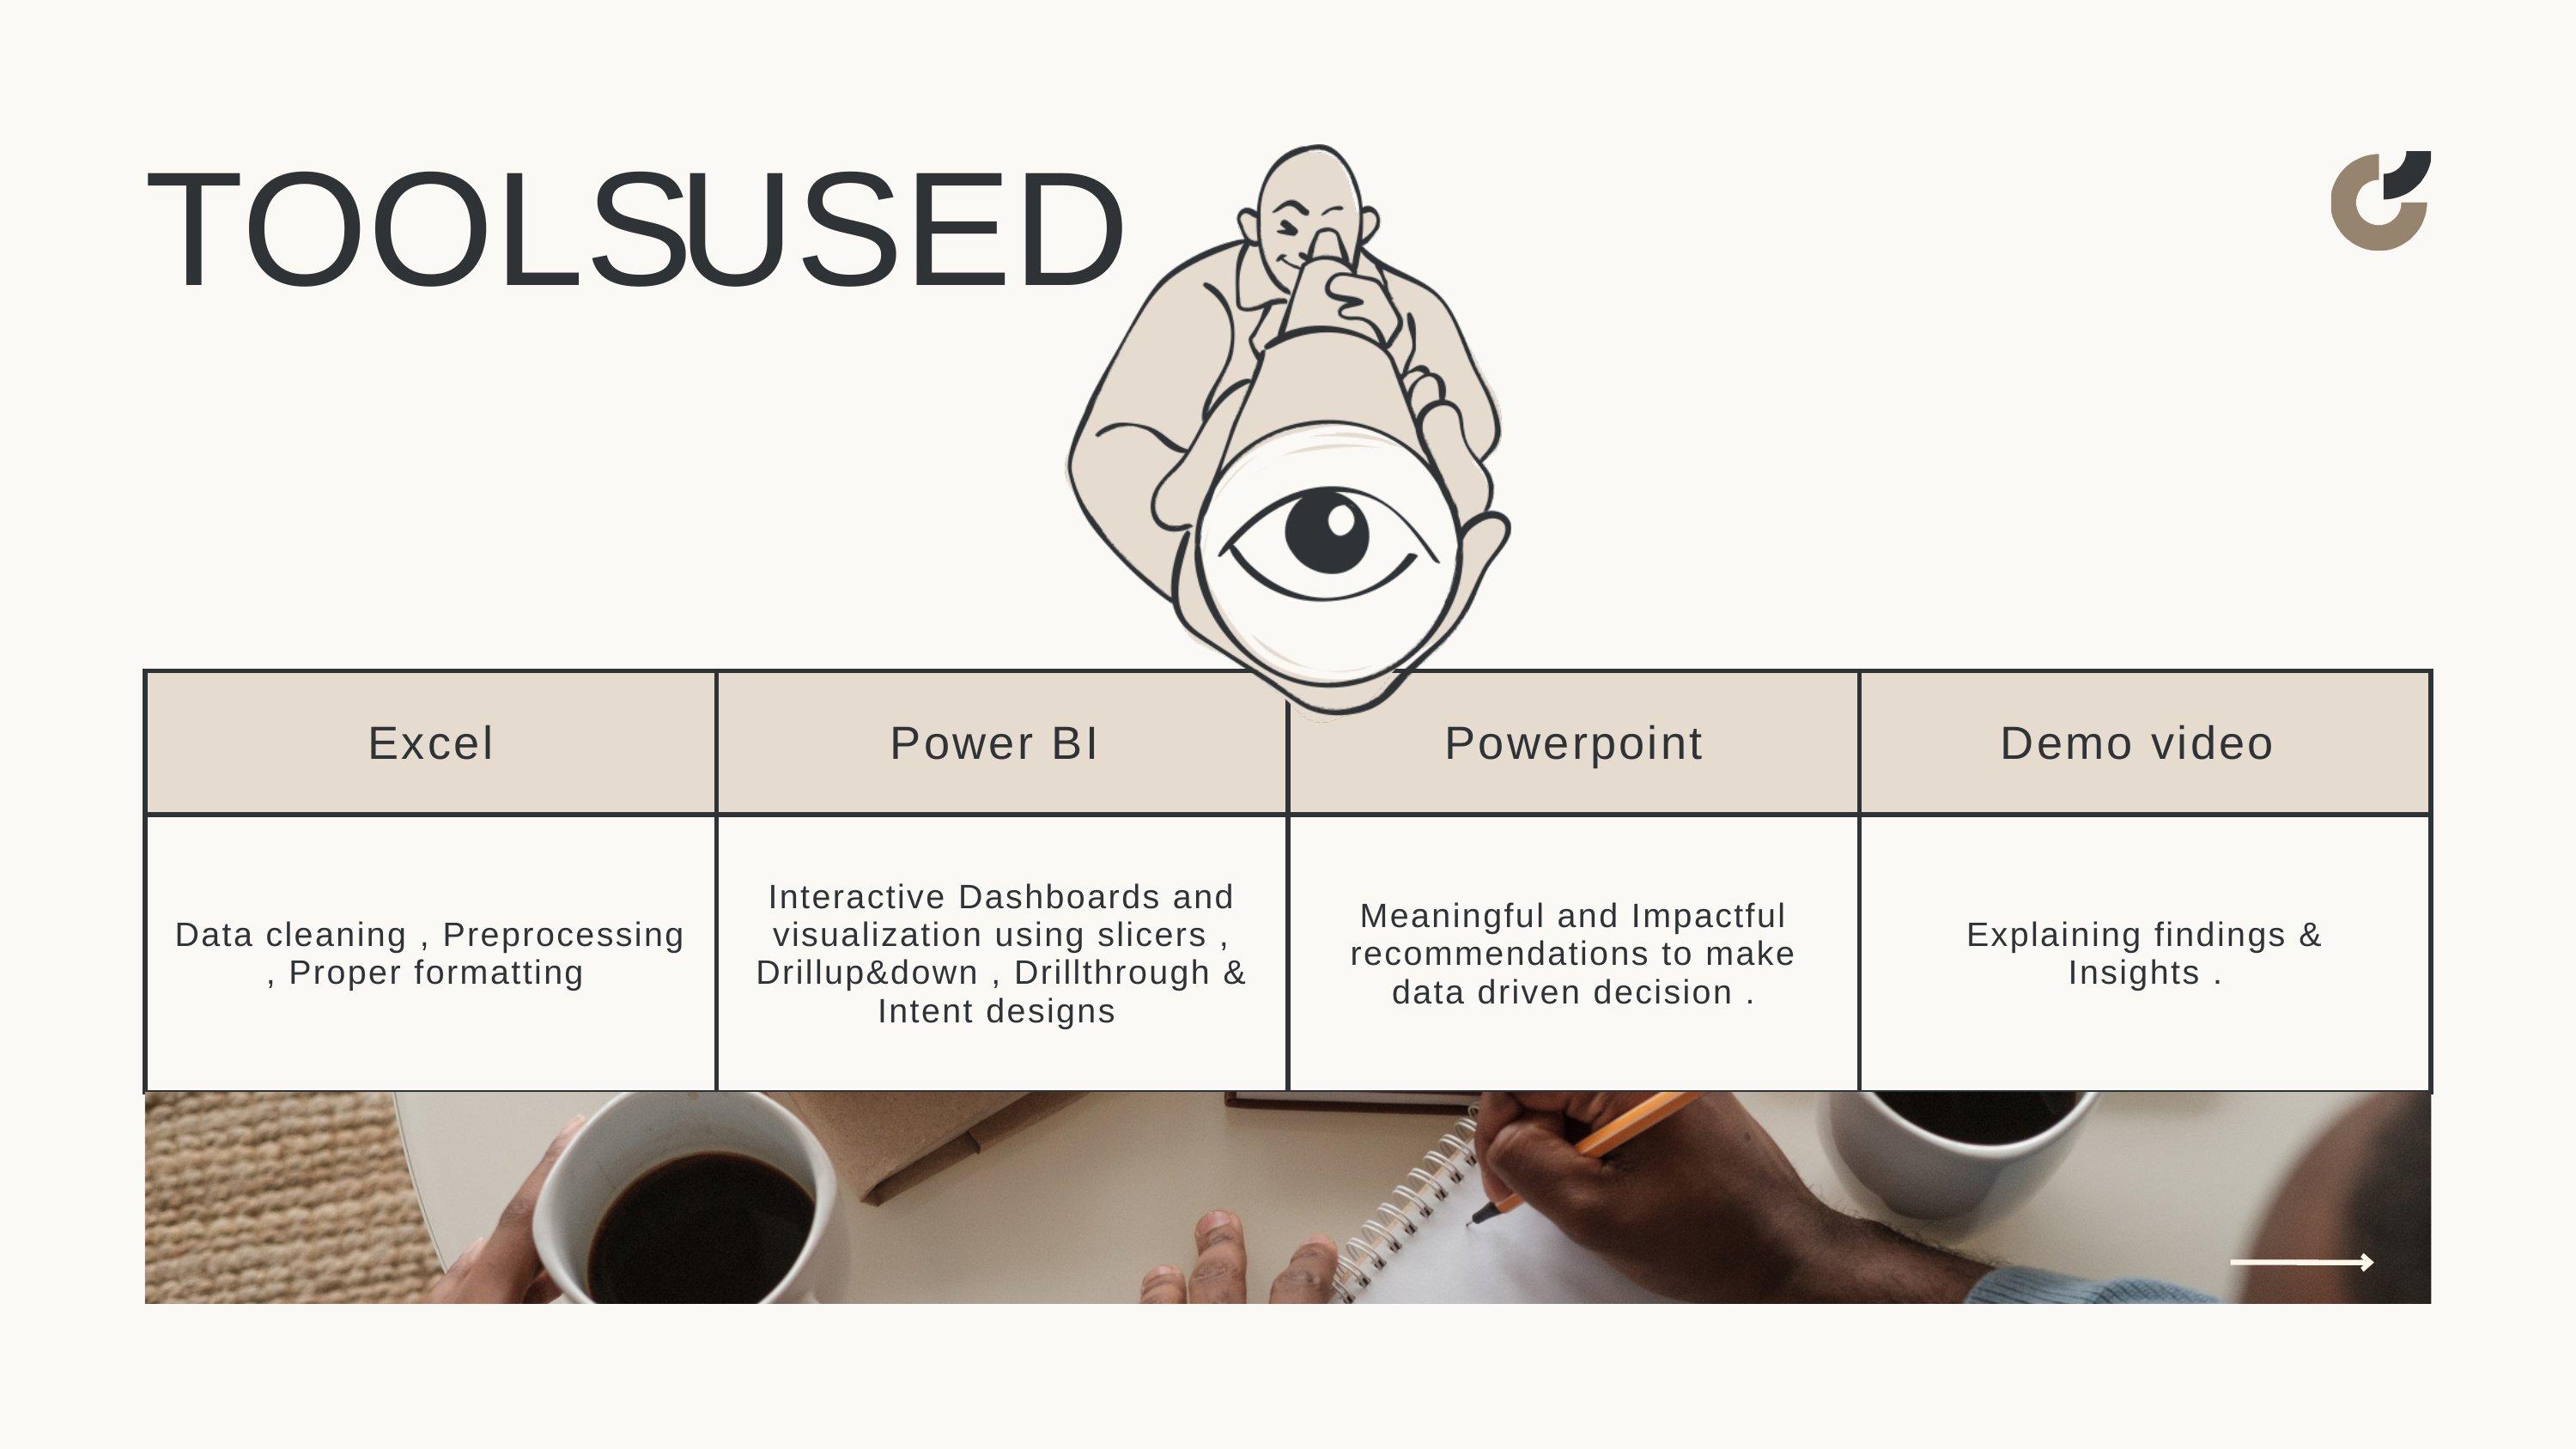

TOOLS
USED
| Excel | Power BI | Powerpoint | Demo video |
| --- | --- | --- | --- |
| Data cleaning , Preprocessing , Proper formatting | Interactive Dashboards and visualization using slicers , Drillup&down , Drillthrough & Intent designs | Meaningful and Impactful recommendations to make data driven decision . | Explaining findings & Insights . |